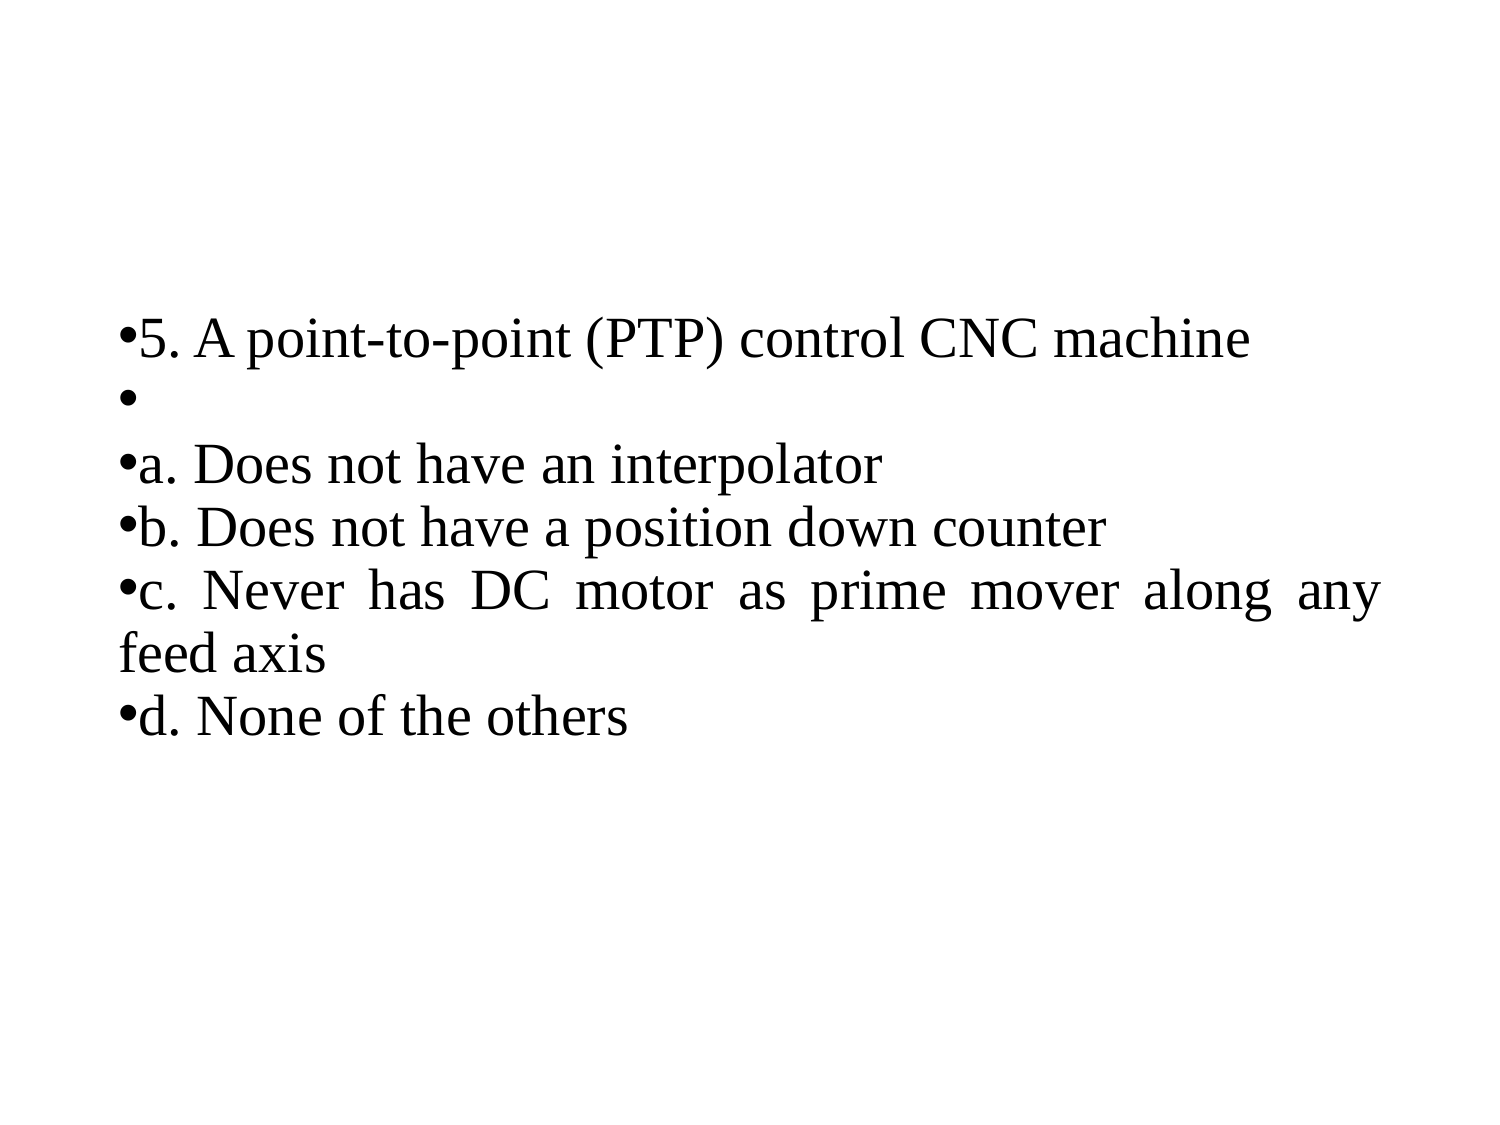

#
5. A point-to-point (PTP) control CNC machine

a. Does not have an interpolator
b. Does not have a position down counter
c. Never has DC motor as prime mover along any feed axis
d. None of the others